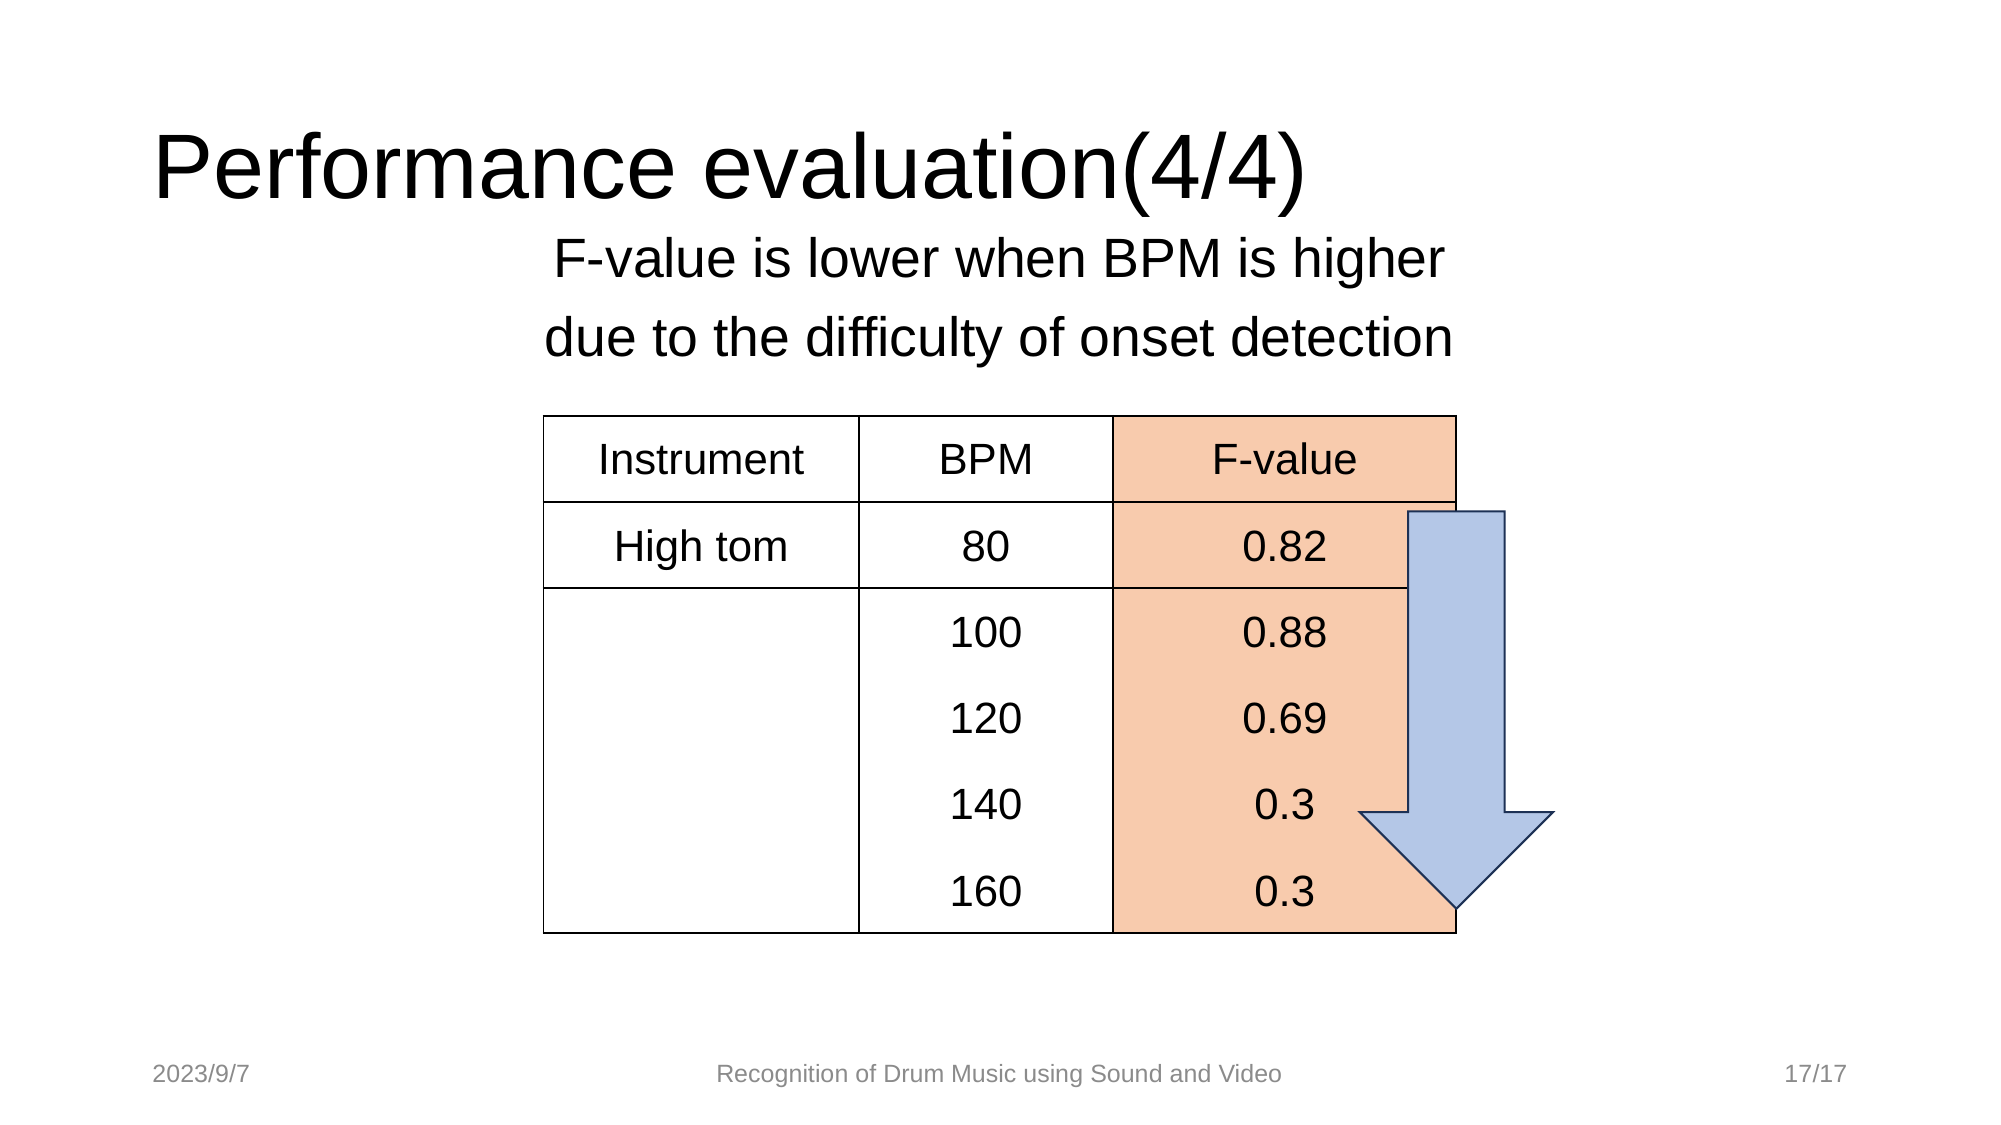

# Performance evaluation(4/4)
F-value is lower when BPM is higher
due to the difficulty of onset detection
| Instrument | BPM | F-value |
| --- | --- | --- |
| High tom | 80 | 0.82 |
|  | 100 | 0.88 |
|  | 120 | 0.69 |
|  | 140 | 0.3 |
|  | 160 | 0.3 |

2023/9/7
Recognition of Drum Music using Sound and Video
17/17